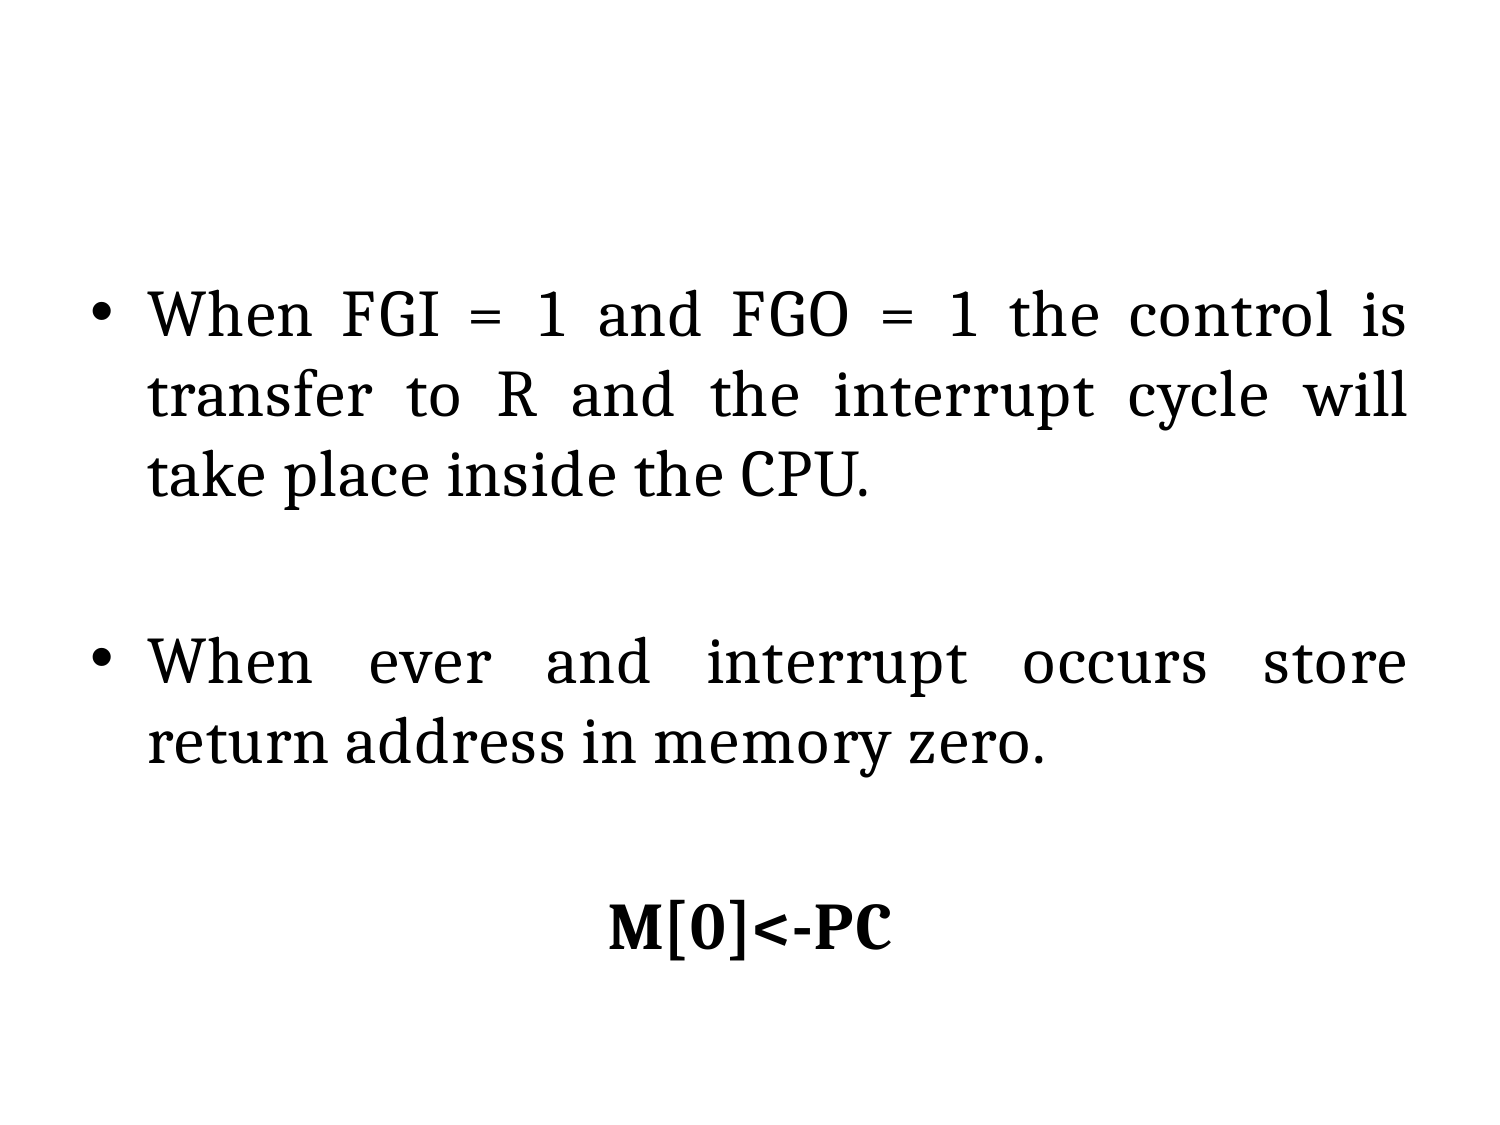

#
When FGI = 1 and FGO = 1 the control is transfer to R and the interrupt cycle will take place inside the CPU.

When ever and interrupt occurs store return address in memory zero.

M[0]<-PC